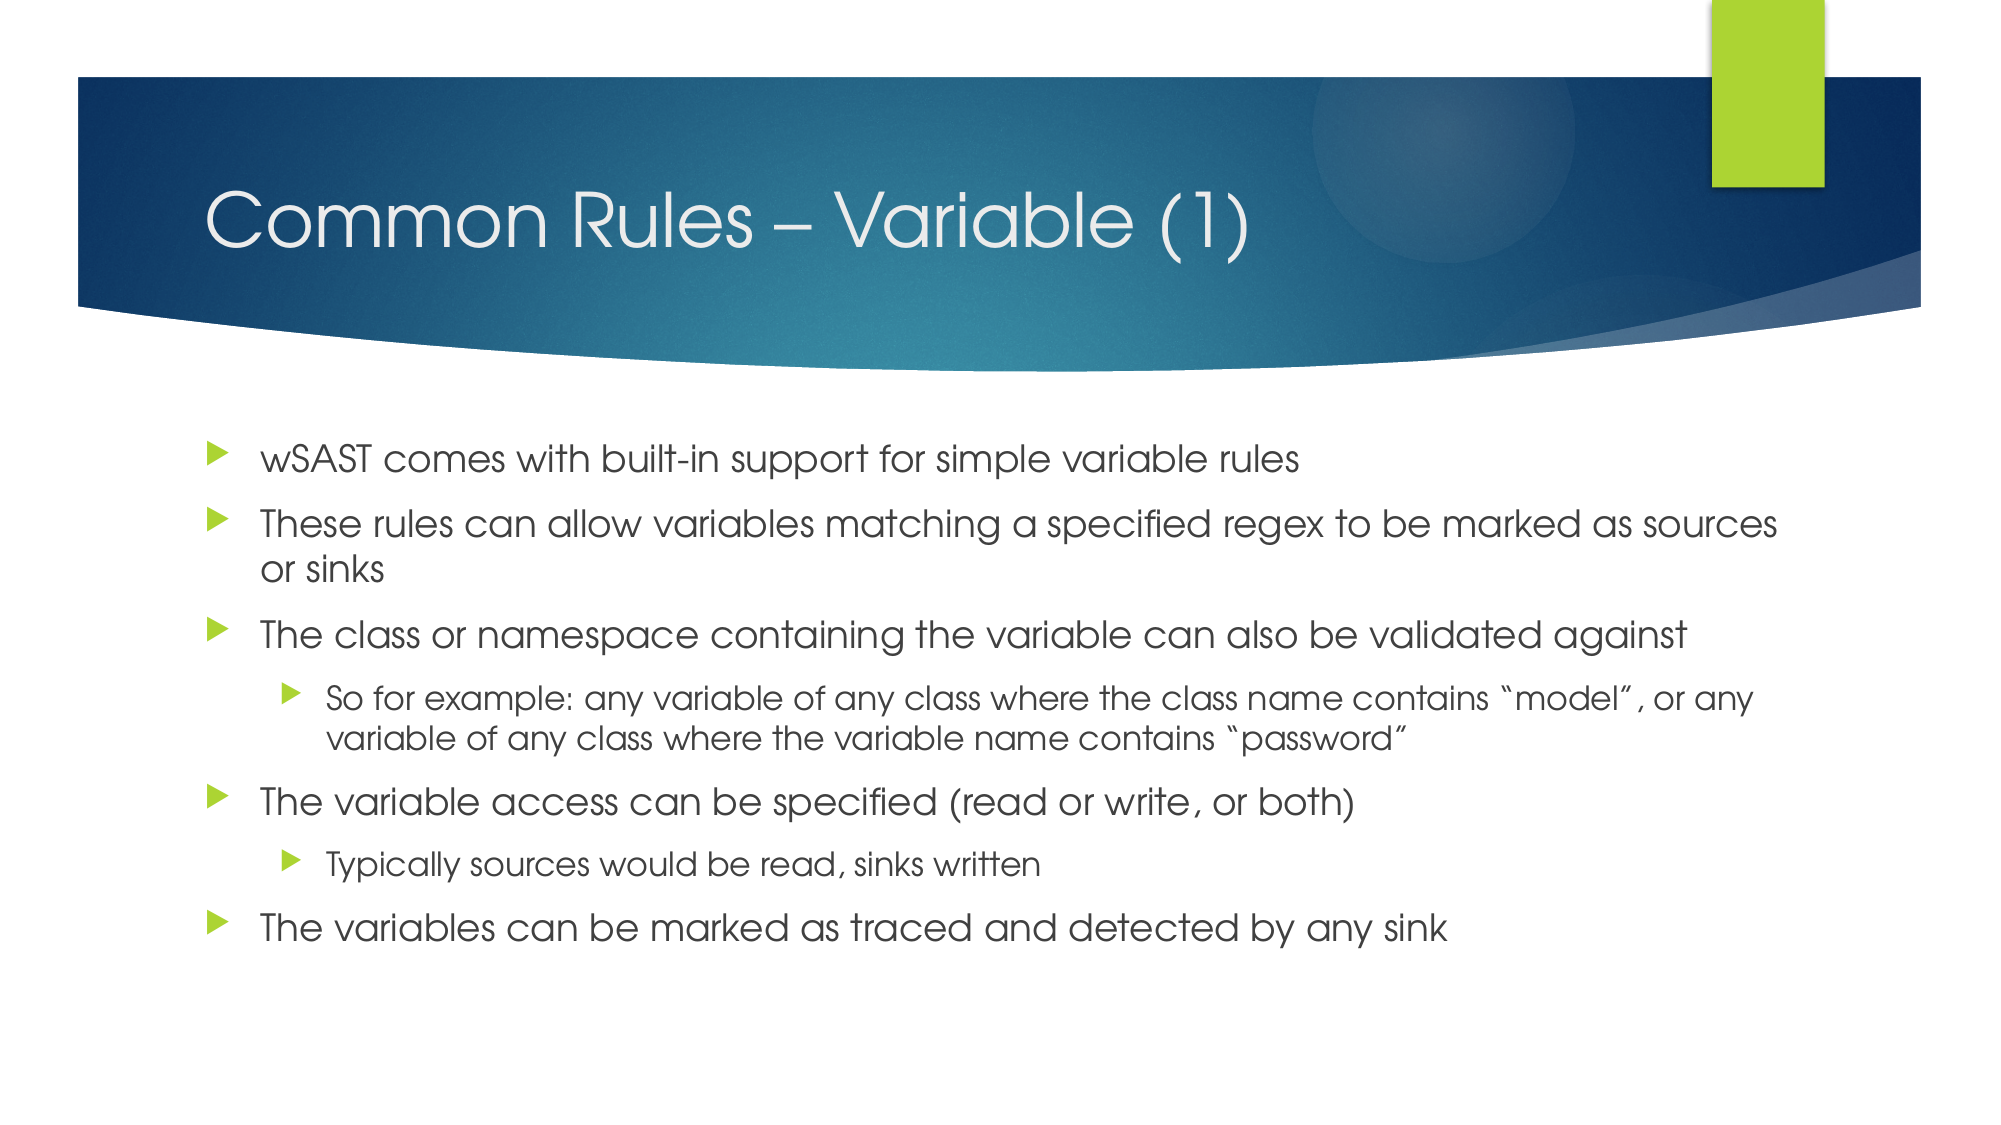

# Common Rules – Variable (1)
wSAST comes with built-in support for simple variable rules
These rules can allow variables matching a specified regex to be marked as sources or sinks
The class or namespace containing the variable can also be validated against
So for example: any variable of any class where the class name contains “model”, or any variable of any class where the variable name contains “password”
The variable access can be specified (read or write, or both)
Typically sources would be read, sinks written
The variables can be marked as traced and detected by any sink